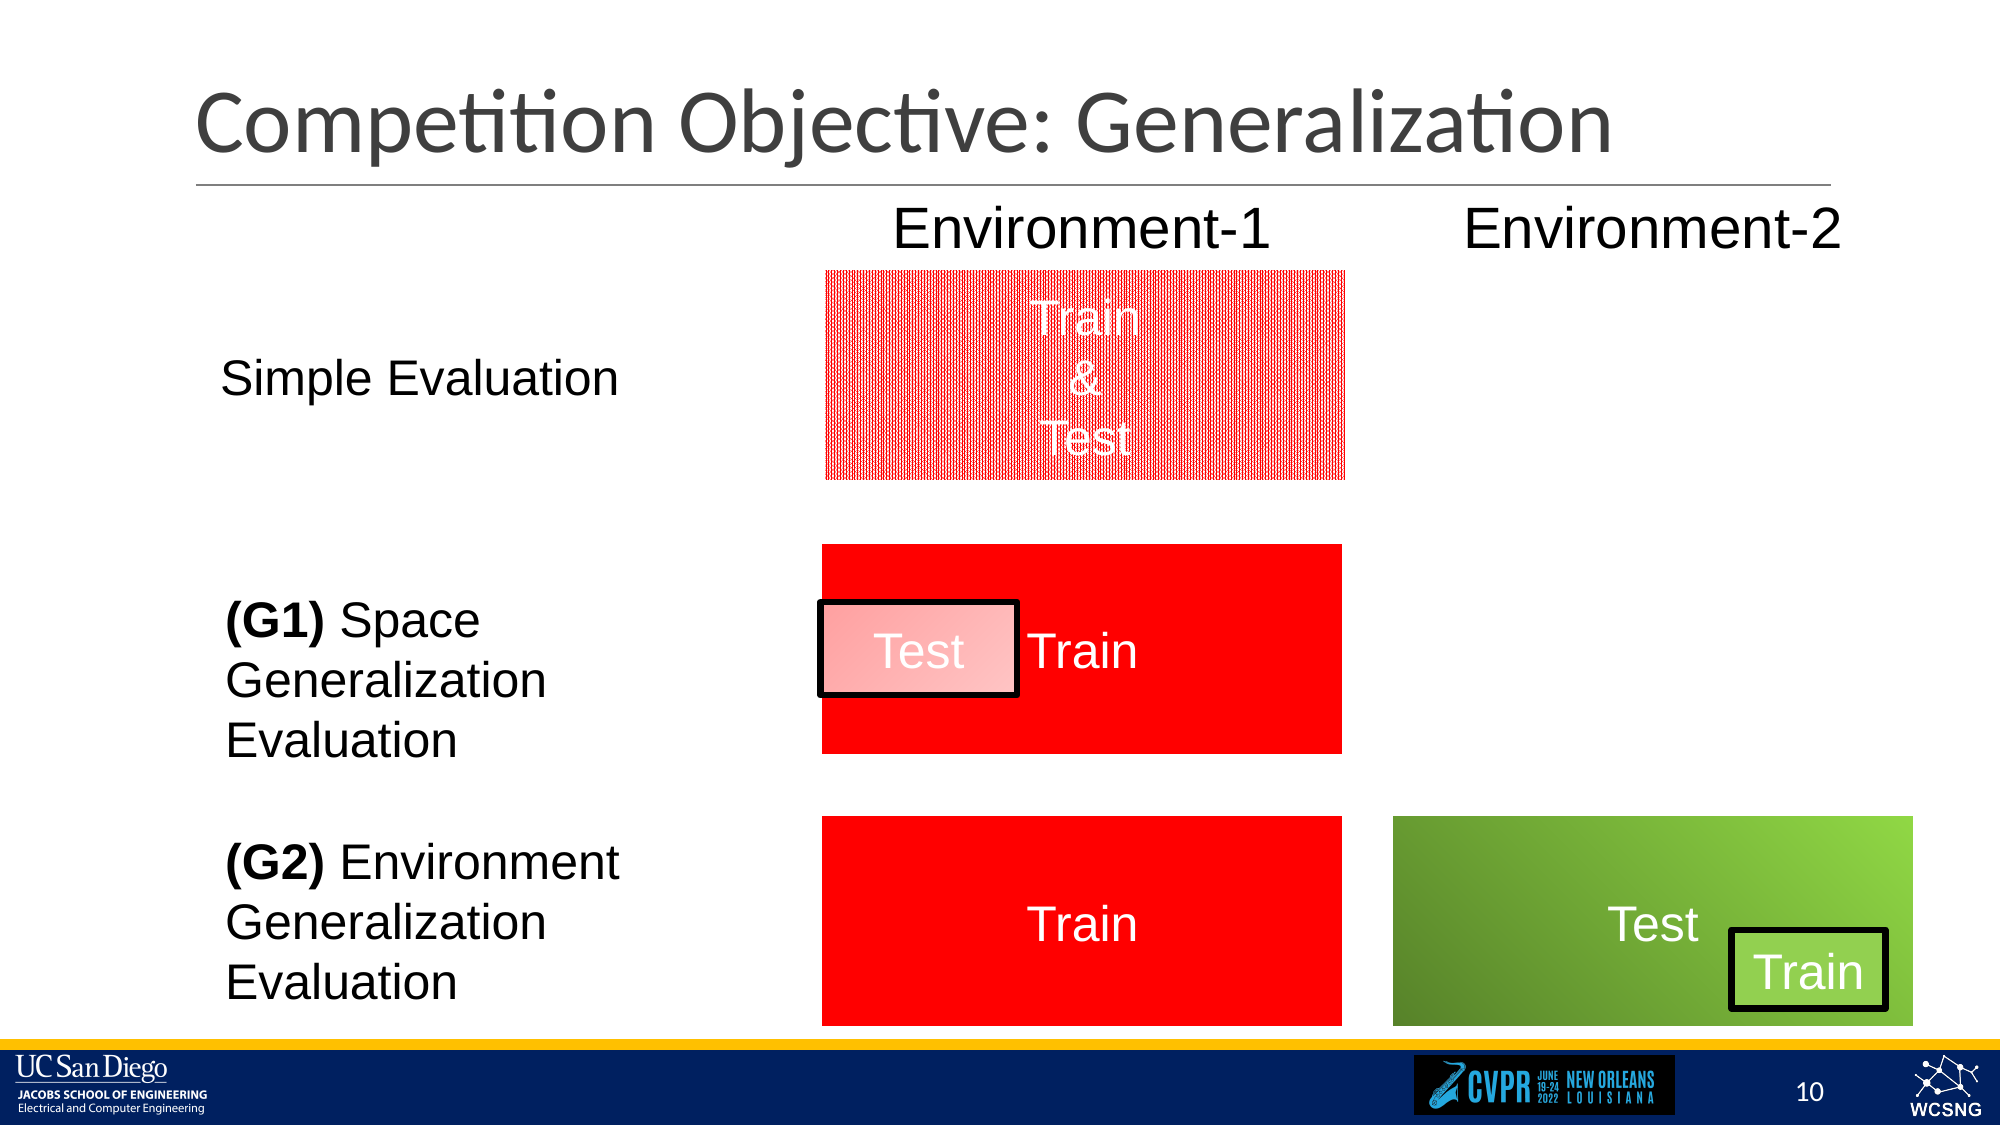

# Competition Objective: Generalization
Environment-1
Environment-2
Train
&
Test
Train
Simple Evaluation
Train
(G1) Space Generalization Evaluation
Test
Train
Test
(G2) Environment Generalization Evaluation
Train
10